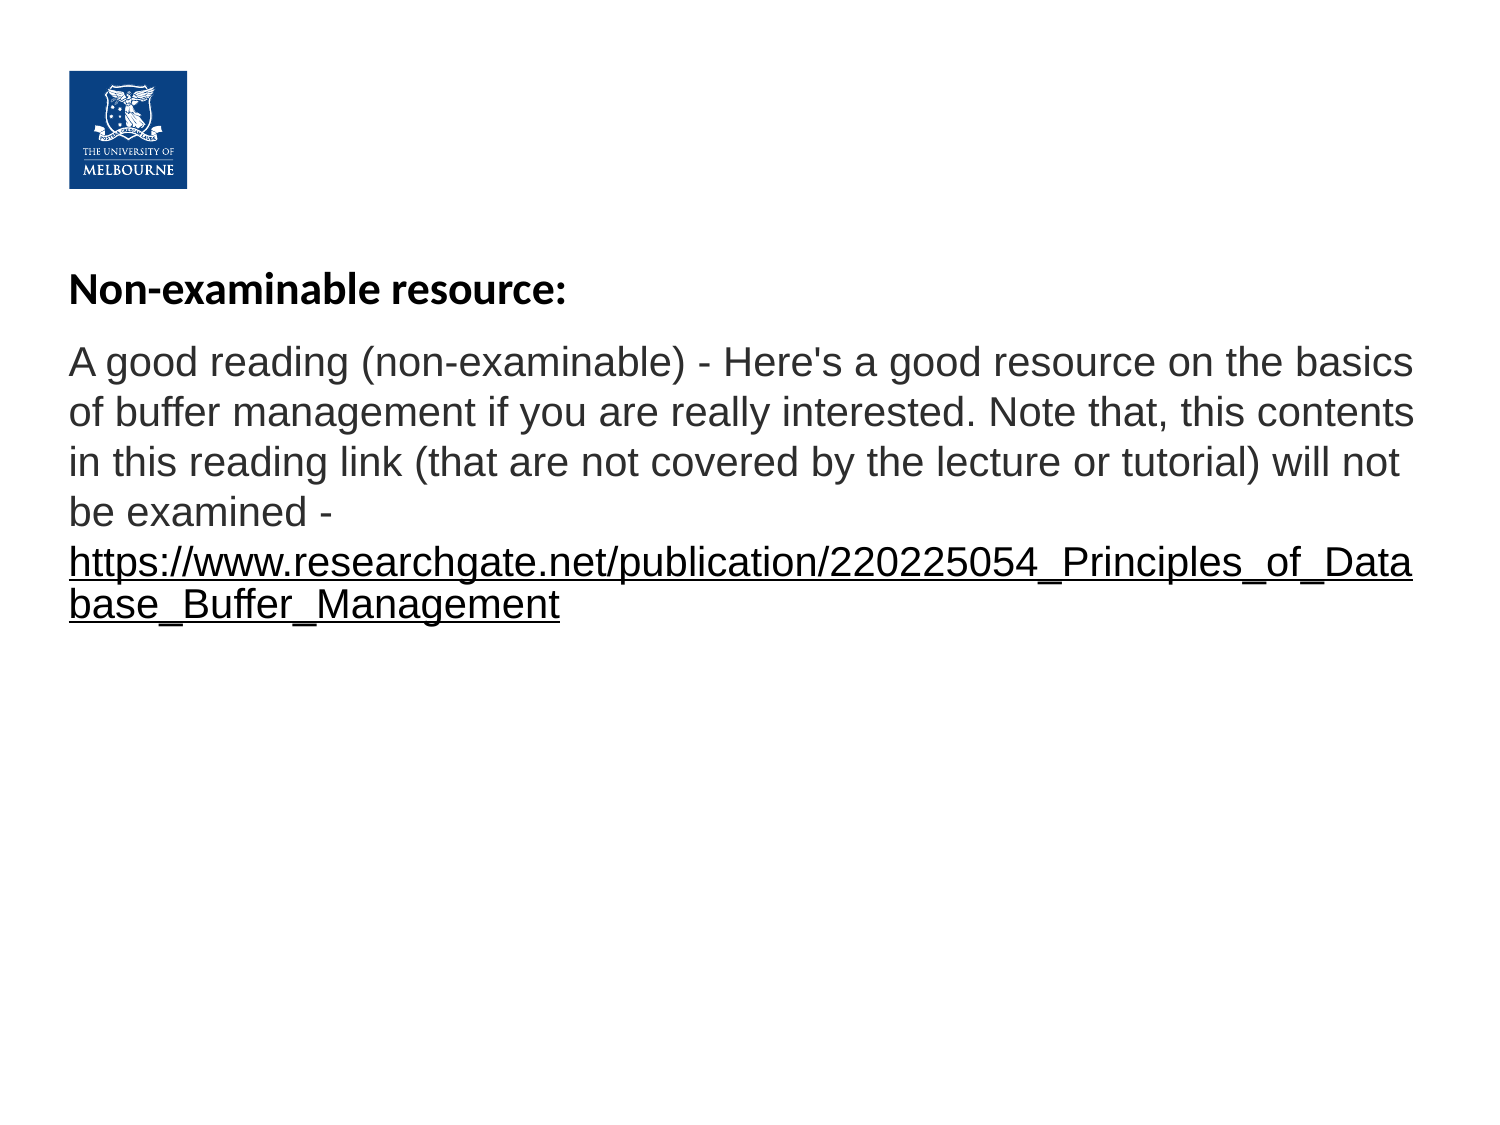

#
Non-examinable resource:
A good reading (non-examinable) - Here's a good resource on the basics of buffer management if you are really interested. Note that, this contents in this reading link (that are not covered by the lecture or tutorial) will not be examined - https://www.researchgate.net/publication/220225054_Principles_of_Database_Buffer_Management